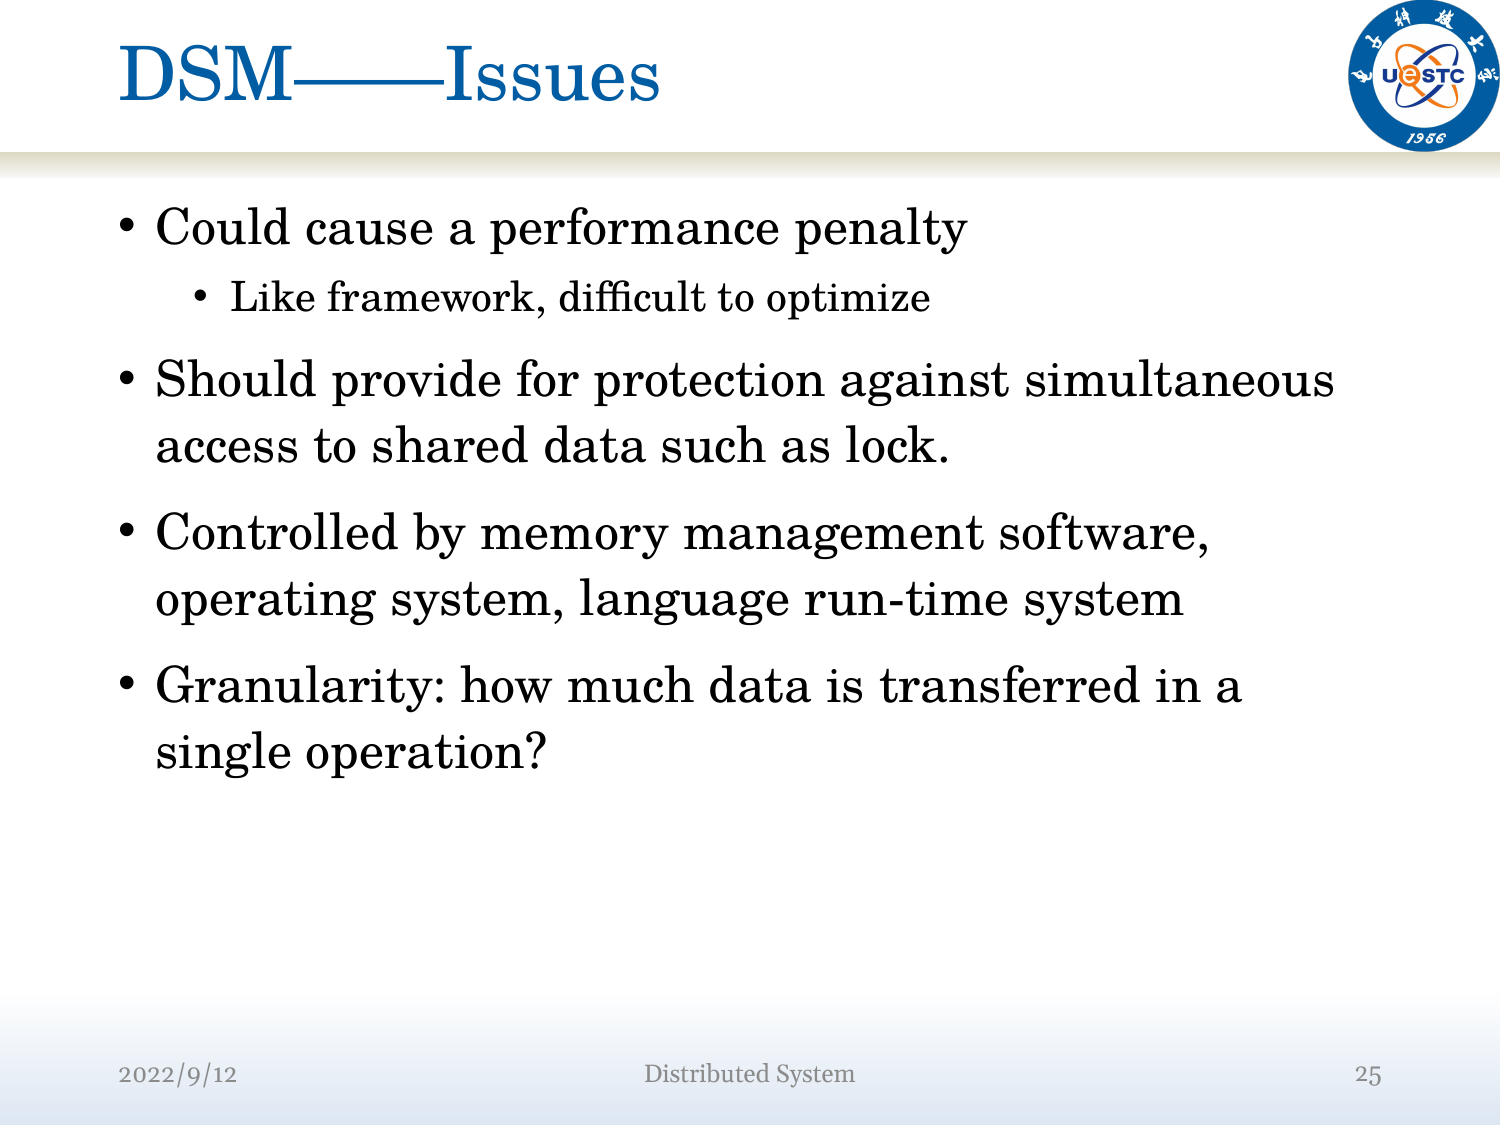

# DSM——Issues
Could cause a performance penalty
Like framework, difficult to optimize
Should provide for protection against simultaneous access to shared data such as lock.
Controlled by memory management software, operating system, language run-time system
Granularity: how much data is transferred in a single operation?

2022/9/12
Distributed System
25